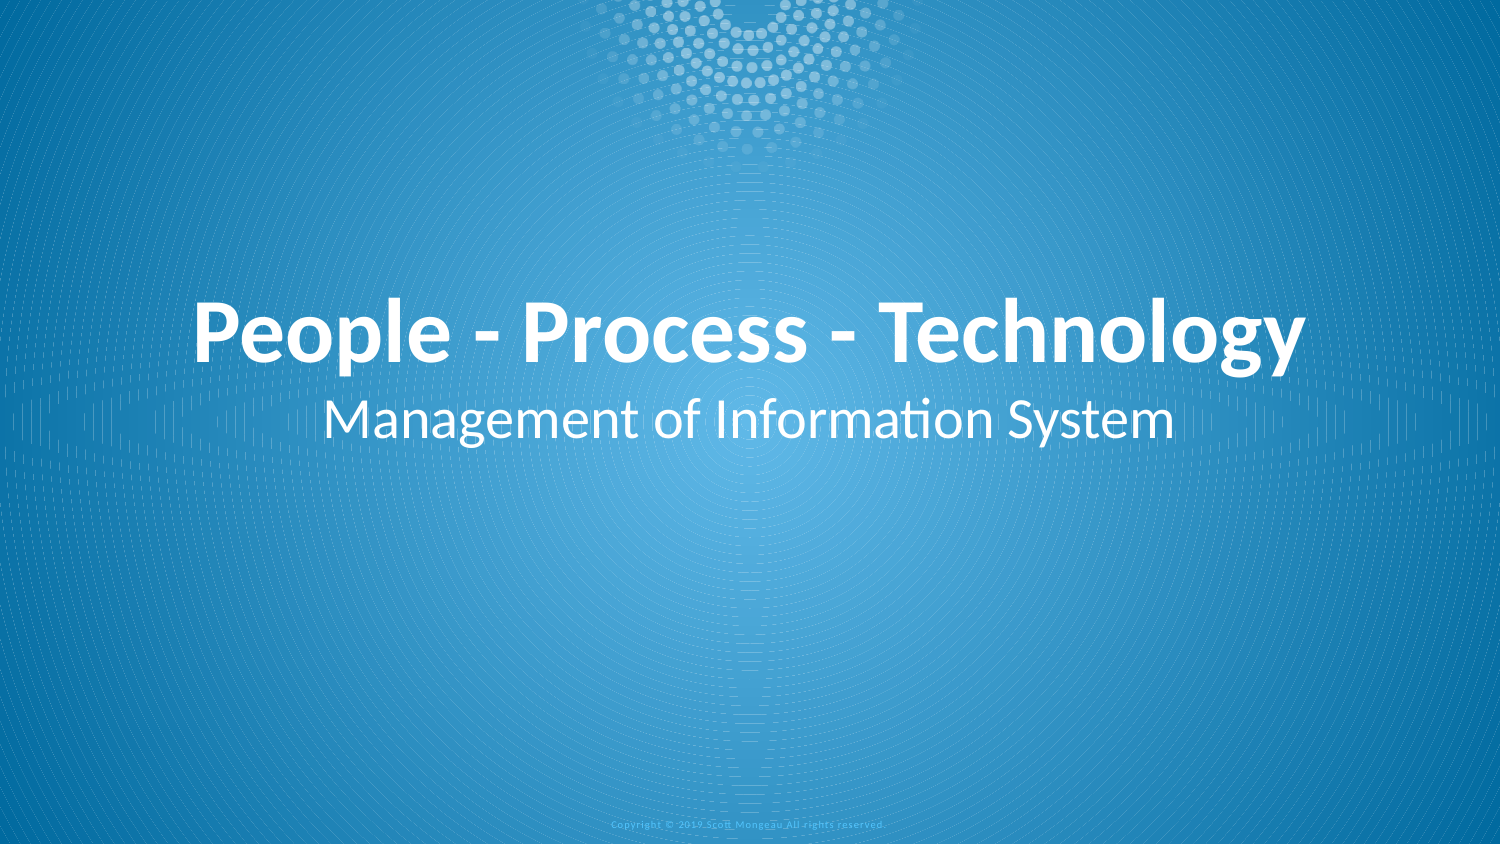

# People - Process - Technology Management of Information System